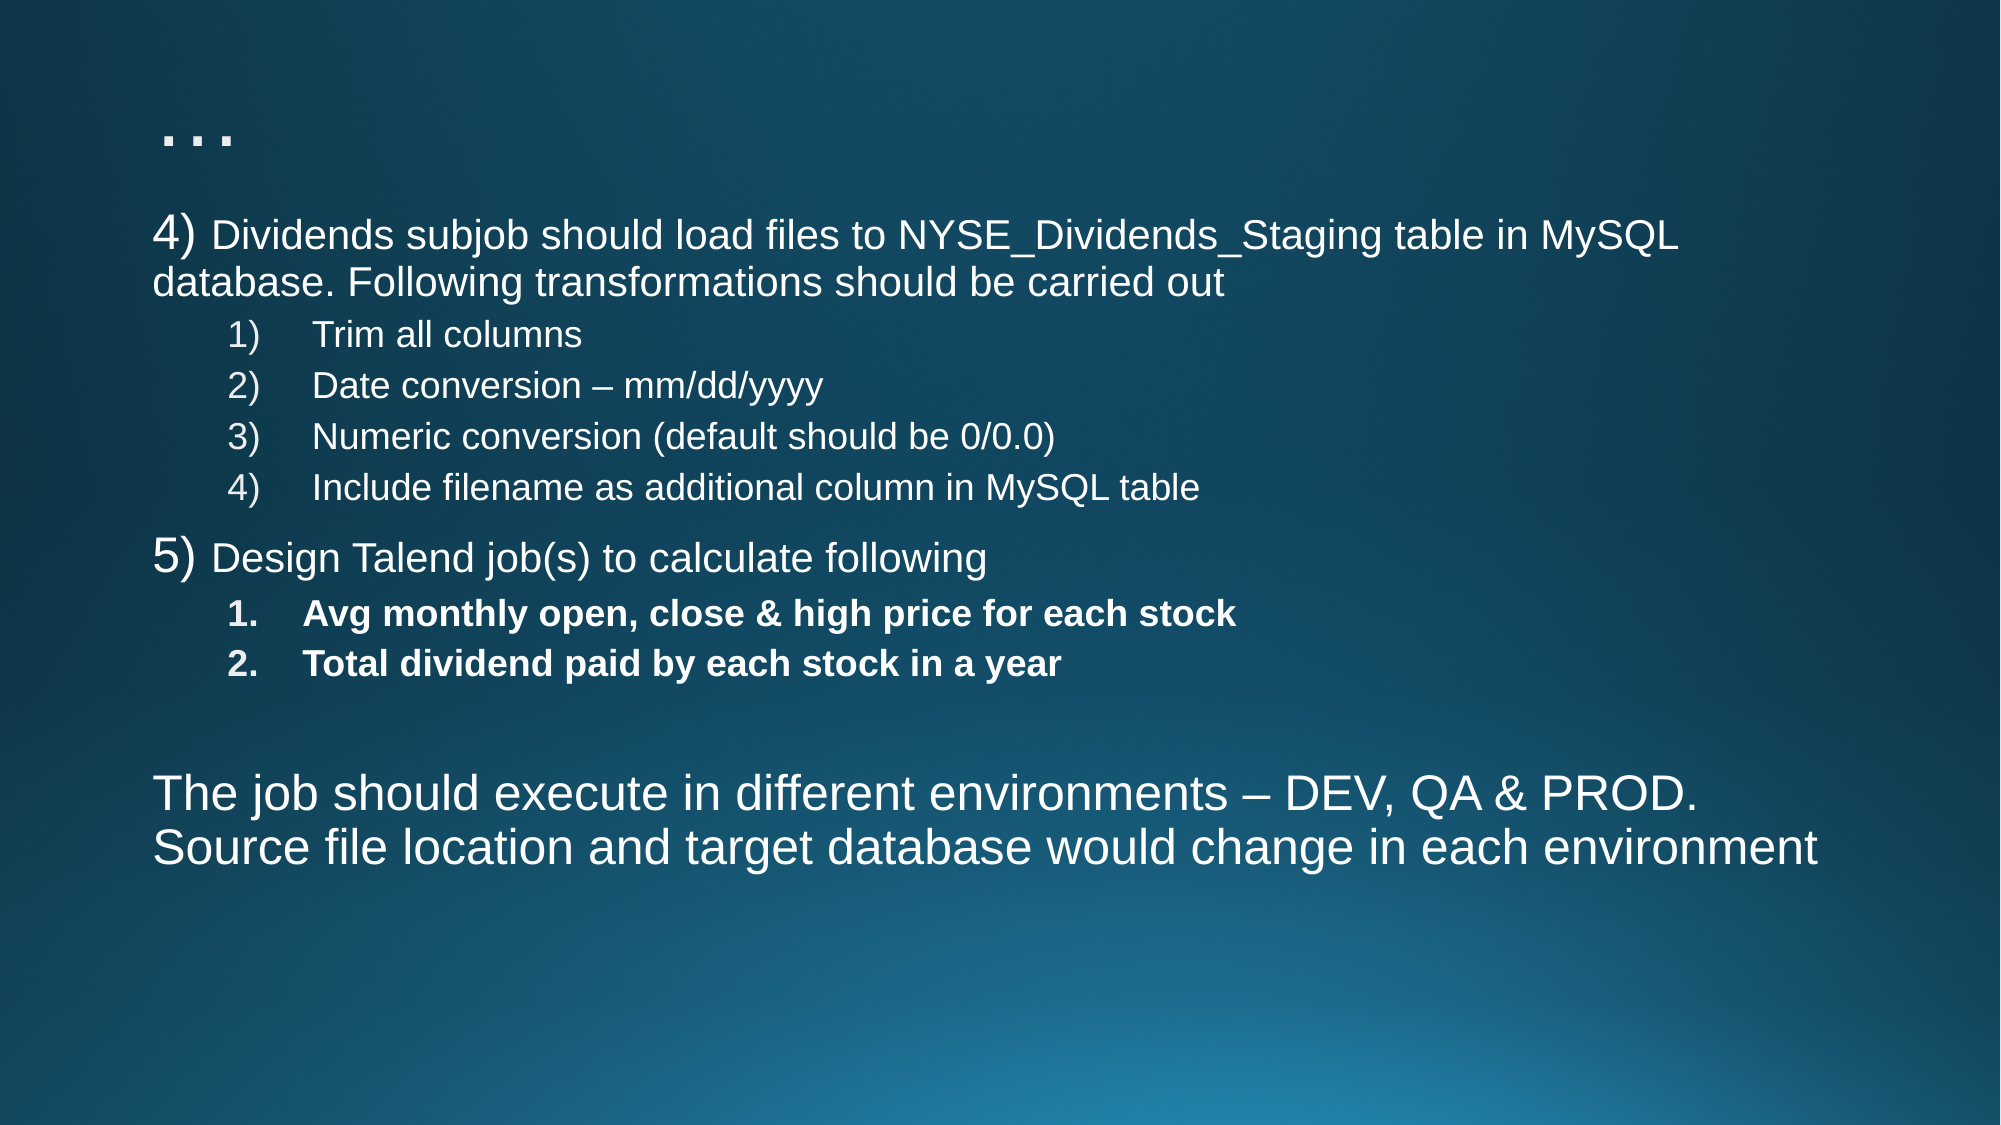

…
4) Dividends subjob should load files to NYSE_Dividends_Staging table in MySQL database. Following transformations should be carried out
Trim all columns
Date conversion – mm/dd/yyyy
Numeric conversion (default should be 0/0.0)
Include filename as additional column in MySQL table
5) Design Talend job(s) to calculate following
Avg monthly open, close & high price for each stock
Total dividend paid by each stock in a year

The job should execute in different environments – DEV, QA & PROD. Source file location and target database would change in each environment